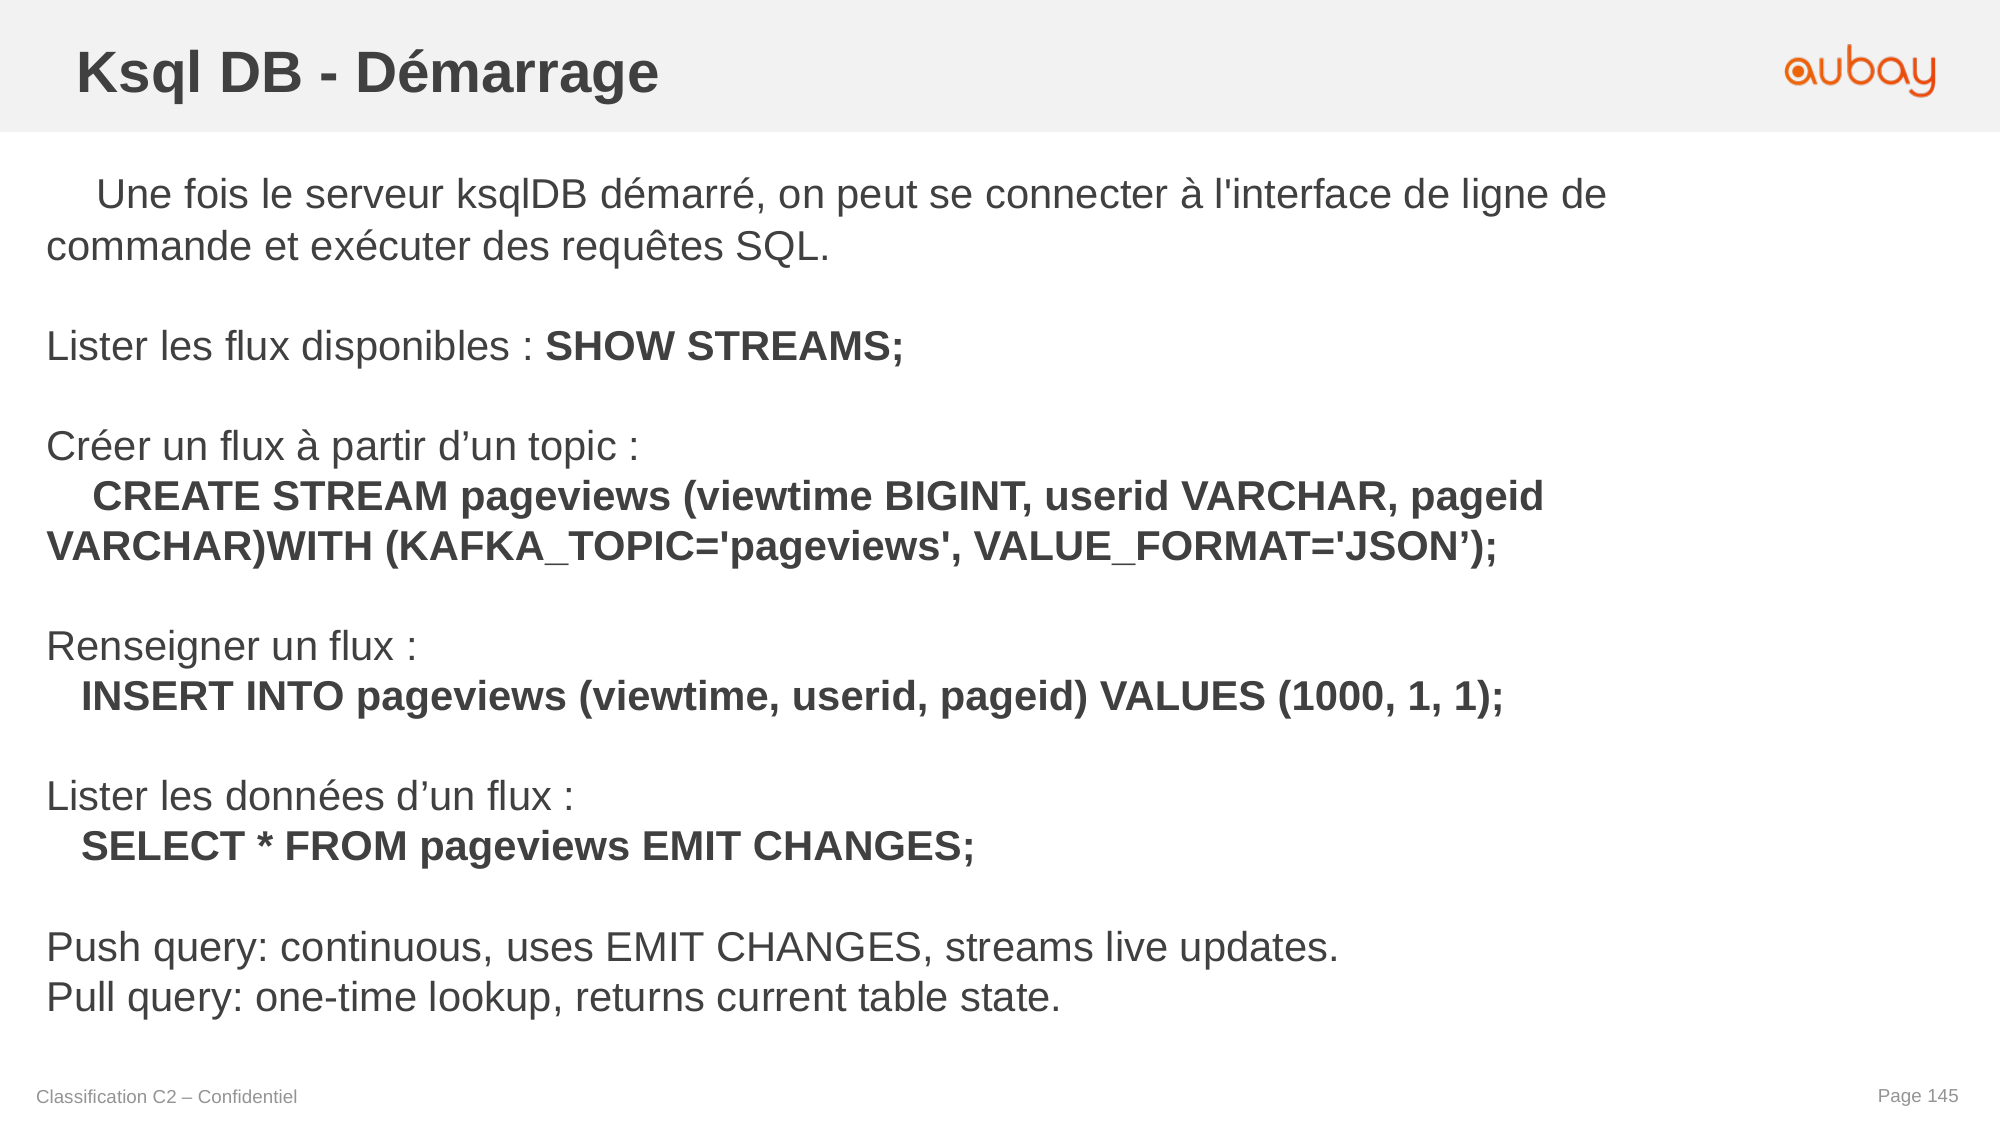

Ksql DB - Démarrage
    Une fois le serveur ksqlDB démarré, on peut se connecter à l'interface de ligne de commande et exécuter des requêtes SQL.

Lister les flux disponibles : SHOW STREAMS;

Créer un flux à partir d’un topic :
    CREATE STREAM pageviews (viewtime BIGINT, userid VARCHAR, pageid     VARCHAR)WITH (KAFKA_TOPIC='pageviews', VALUE_FORMAT='JSON’);

Renseigner un flux :
   INSERT INTO pageviews (viewtime, userid, pageid) VALUES (1000, 1, 1);

Lister les données d’un flux :
   SELECT * FROM pageviews EMIT CHANGES;

Push query: continuous, uses EMIT CHANGES, streams live updates.
Pull query: one-time lookup, returns current table state.